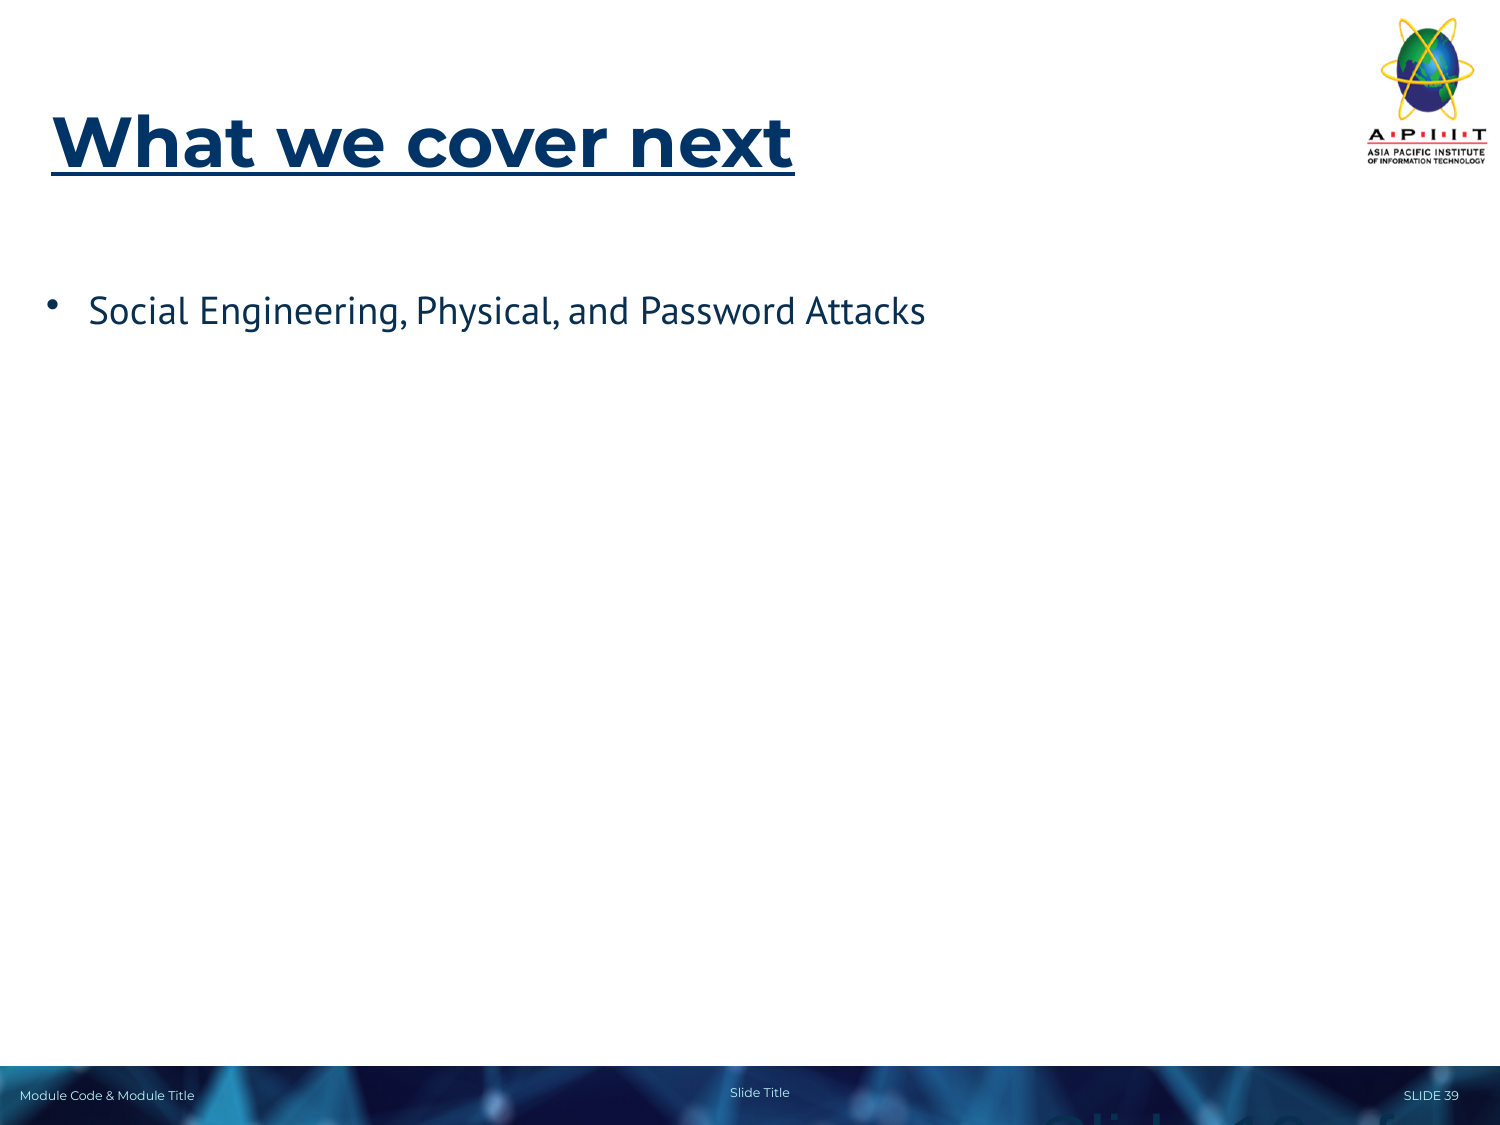

# What we cover next
Social Engineering, Physical, and Password Attacks
Slide 19 of 19